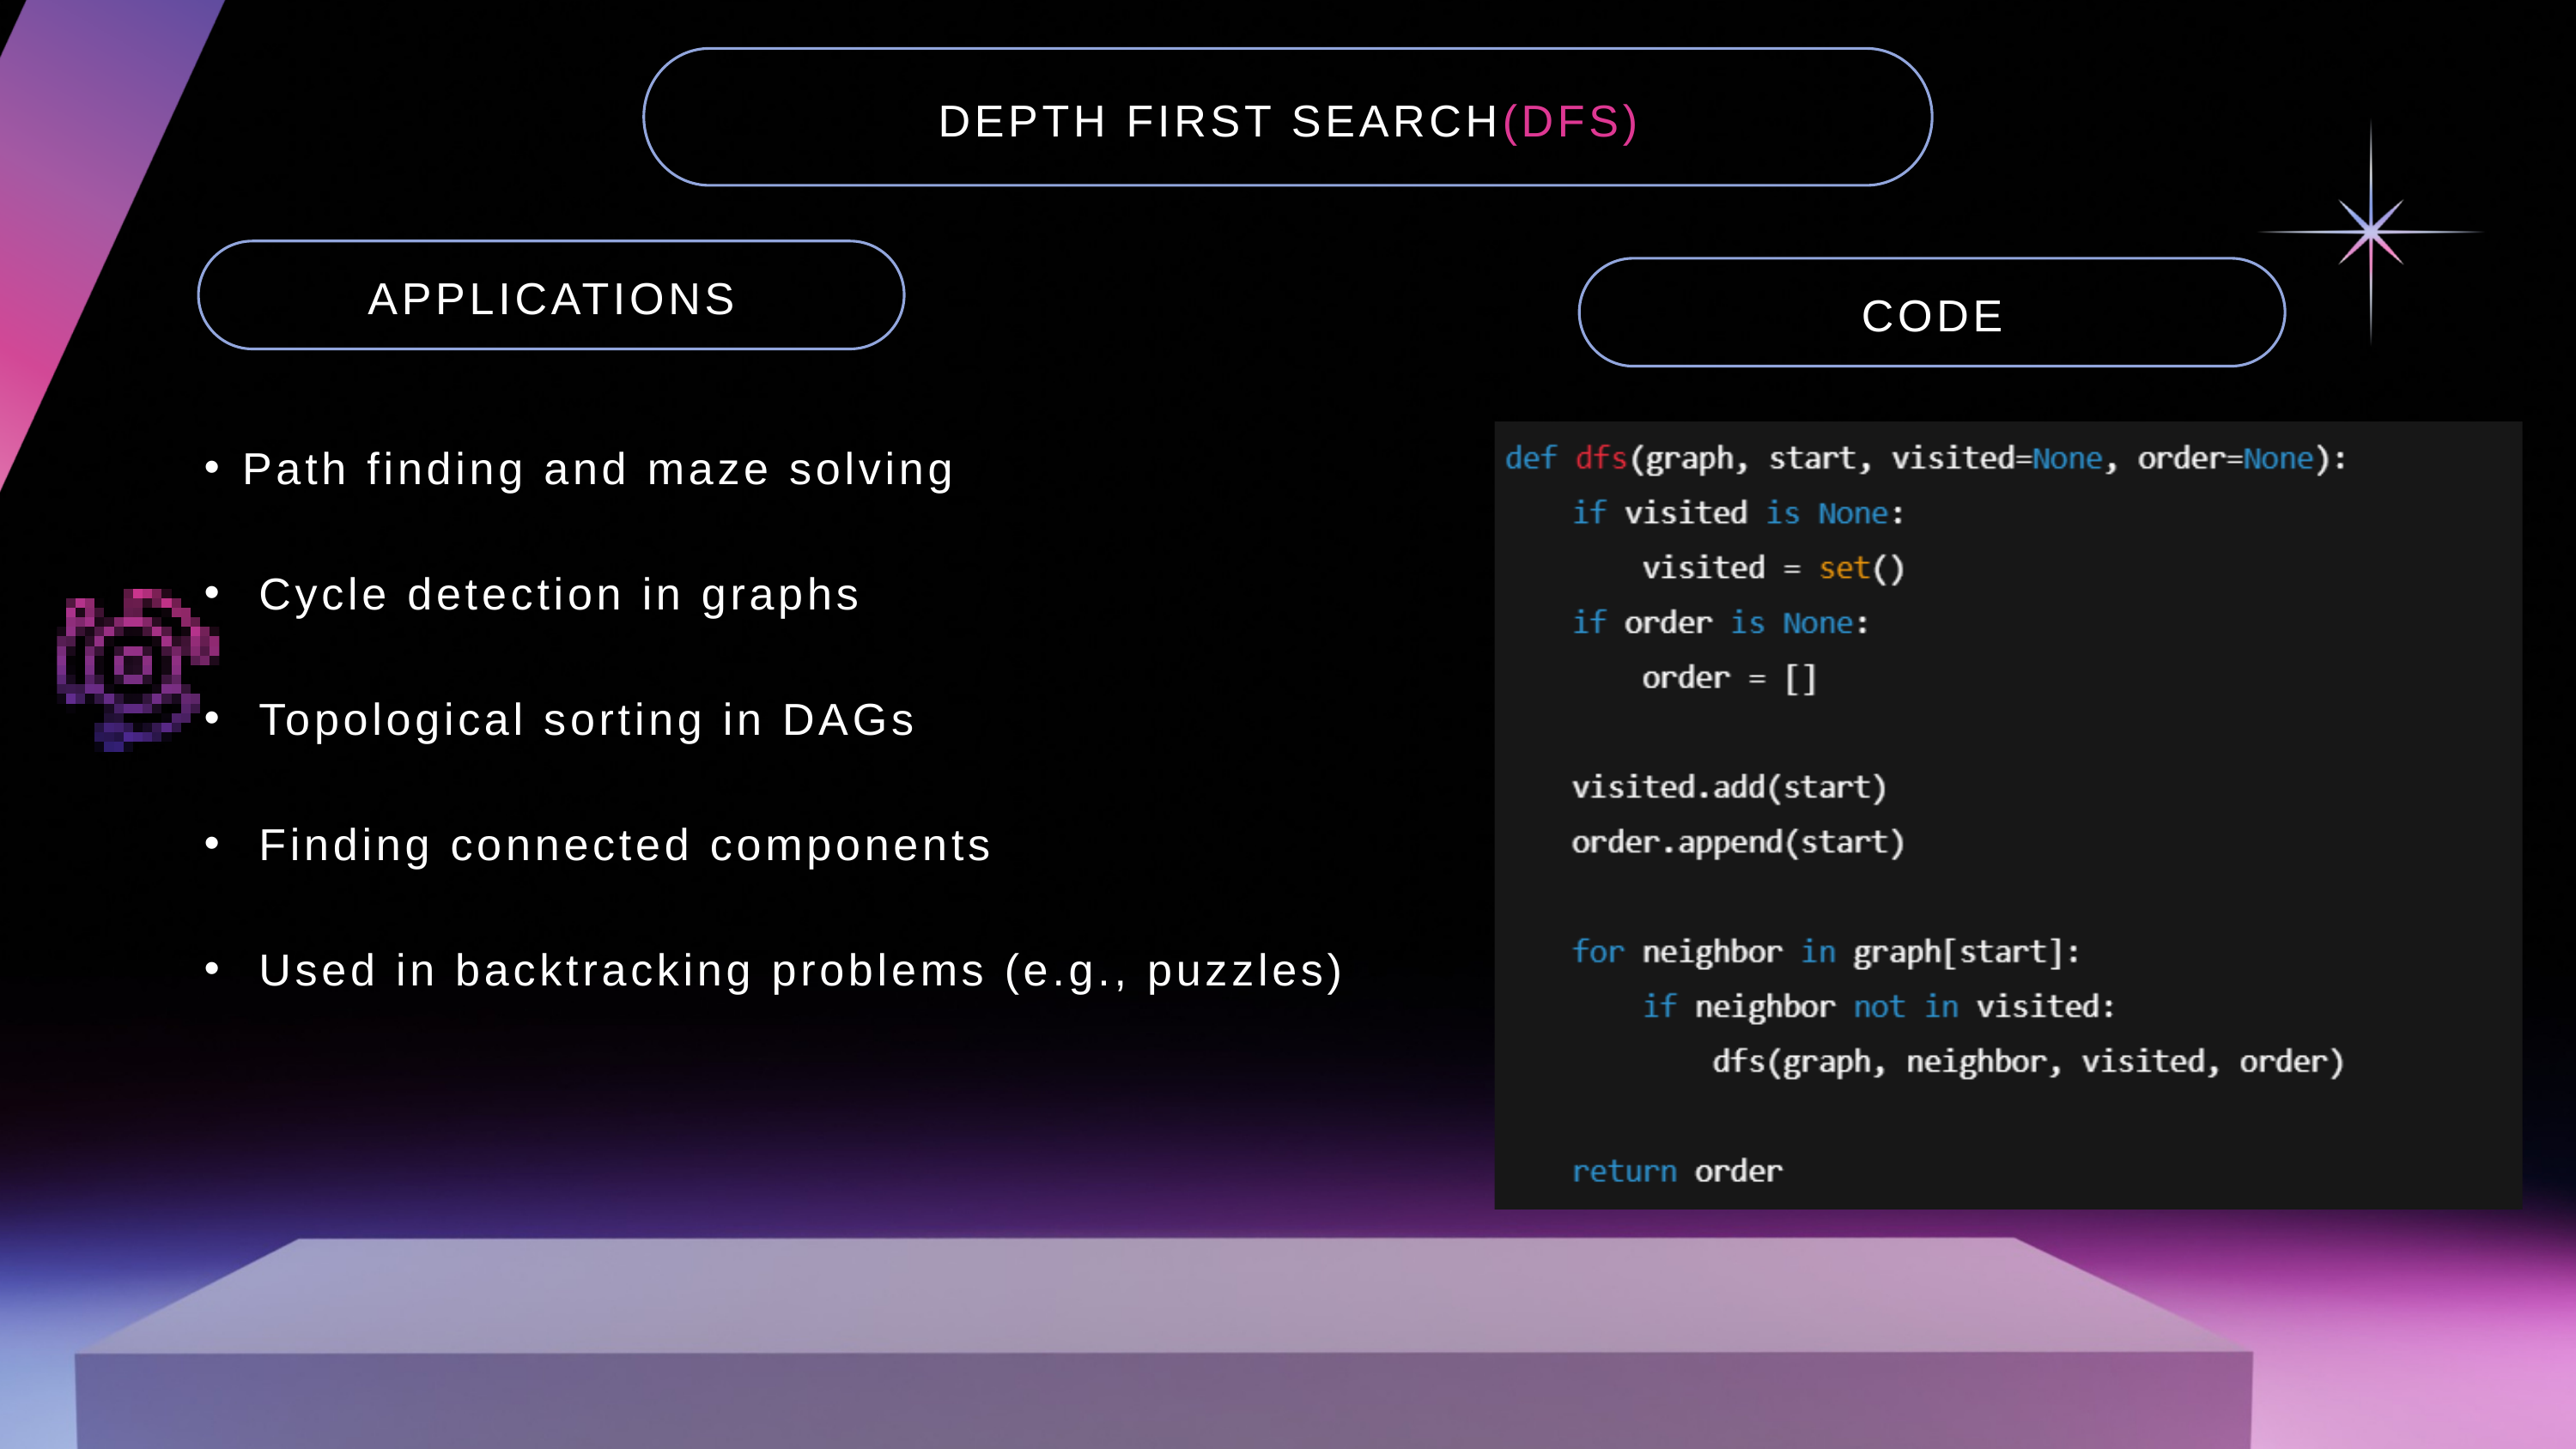

DEPTH FIRST SEARCH(DFS)

APPLICATIONS

CODE

Path finding and maze solving

 Cycle detection in graphs

 Topological sorting in DAGs

 Finding connected components

 Used in backtracking problems (e.g., puzzles)